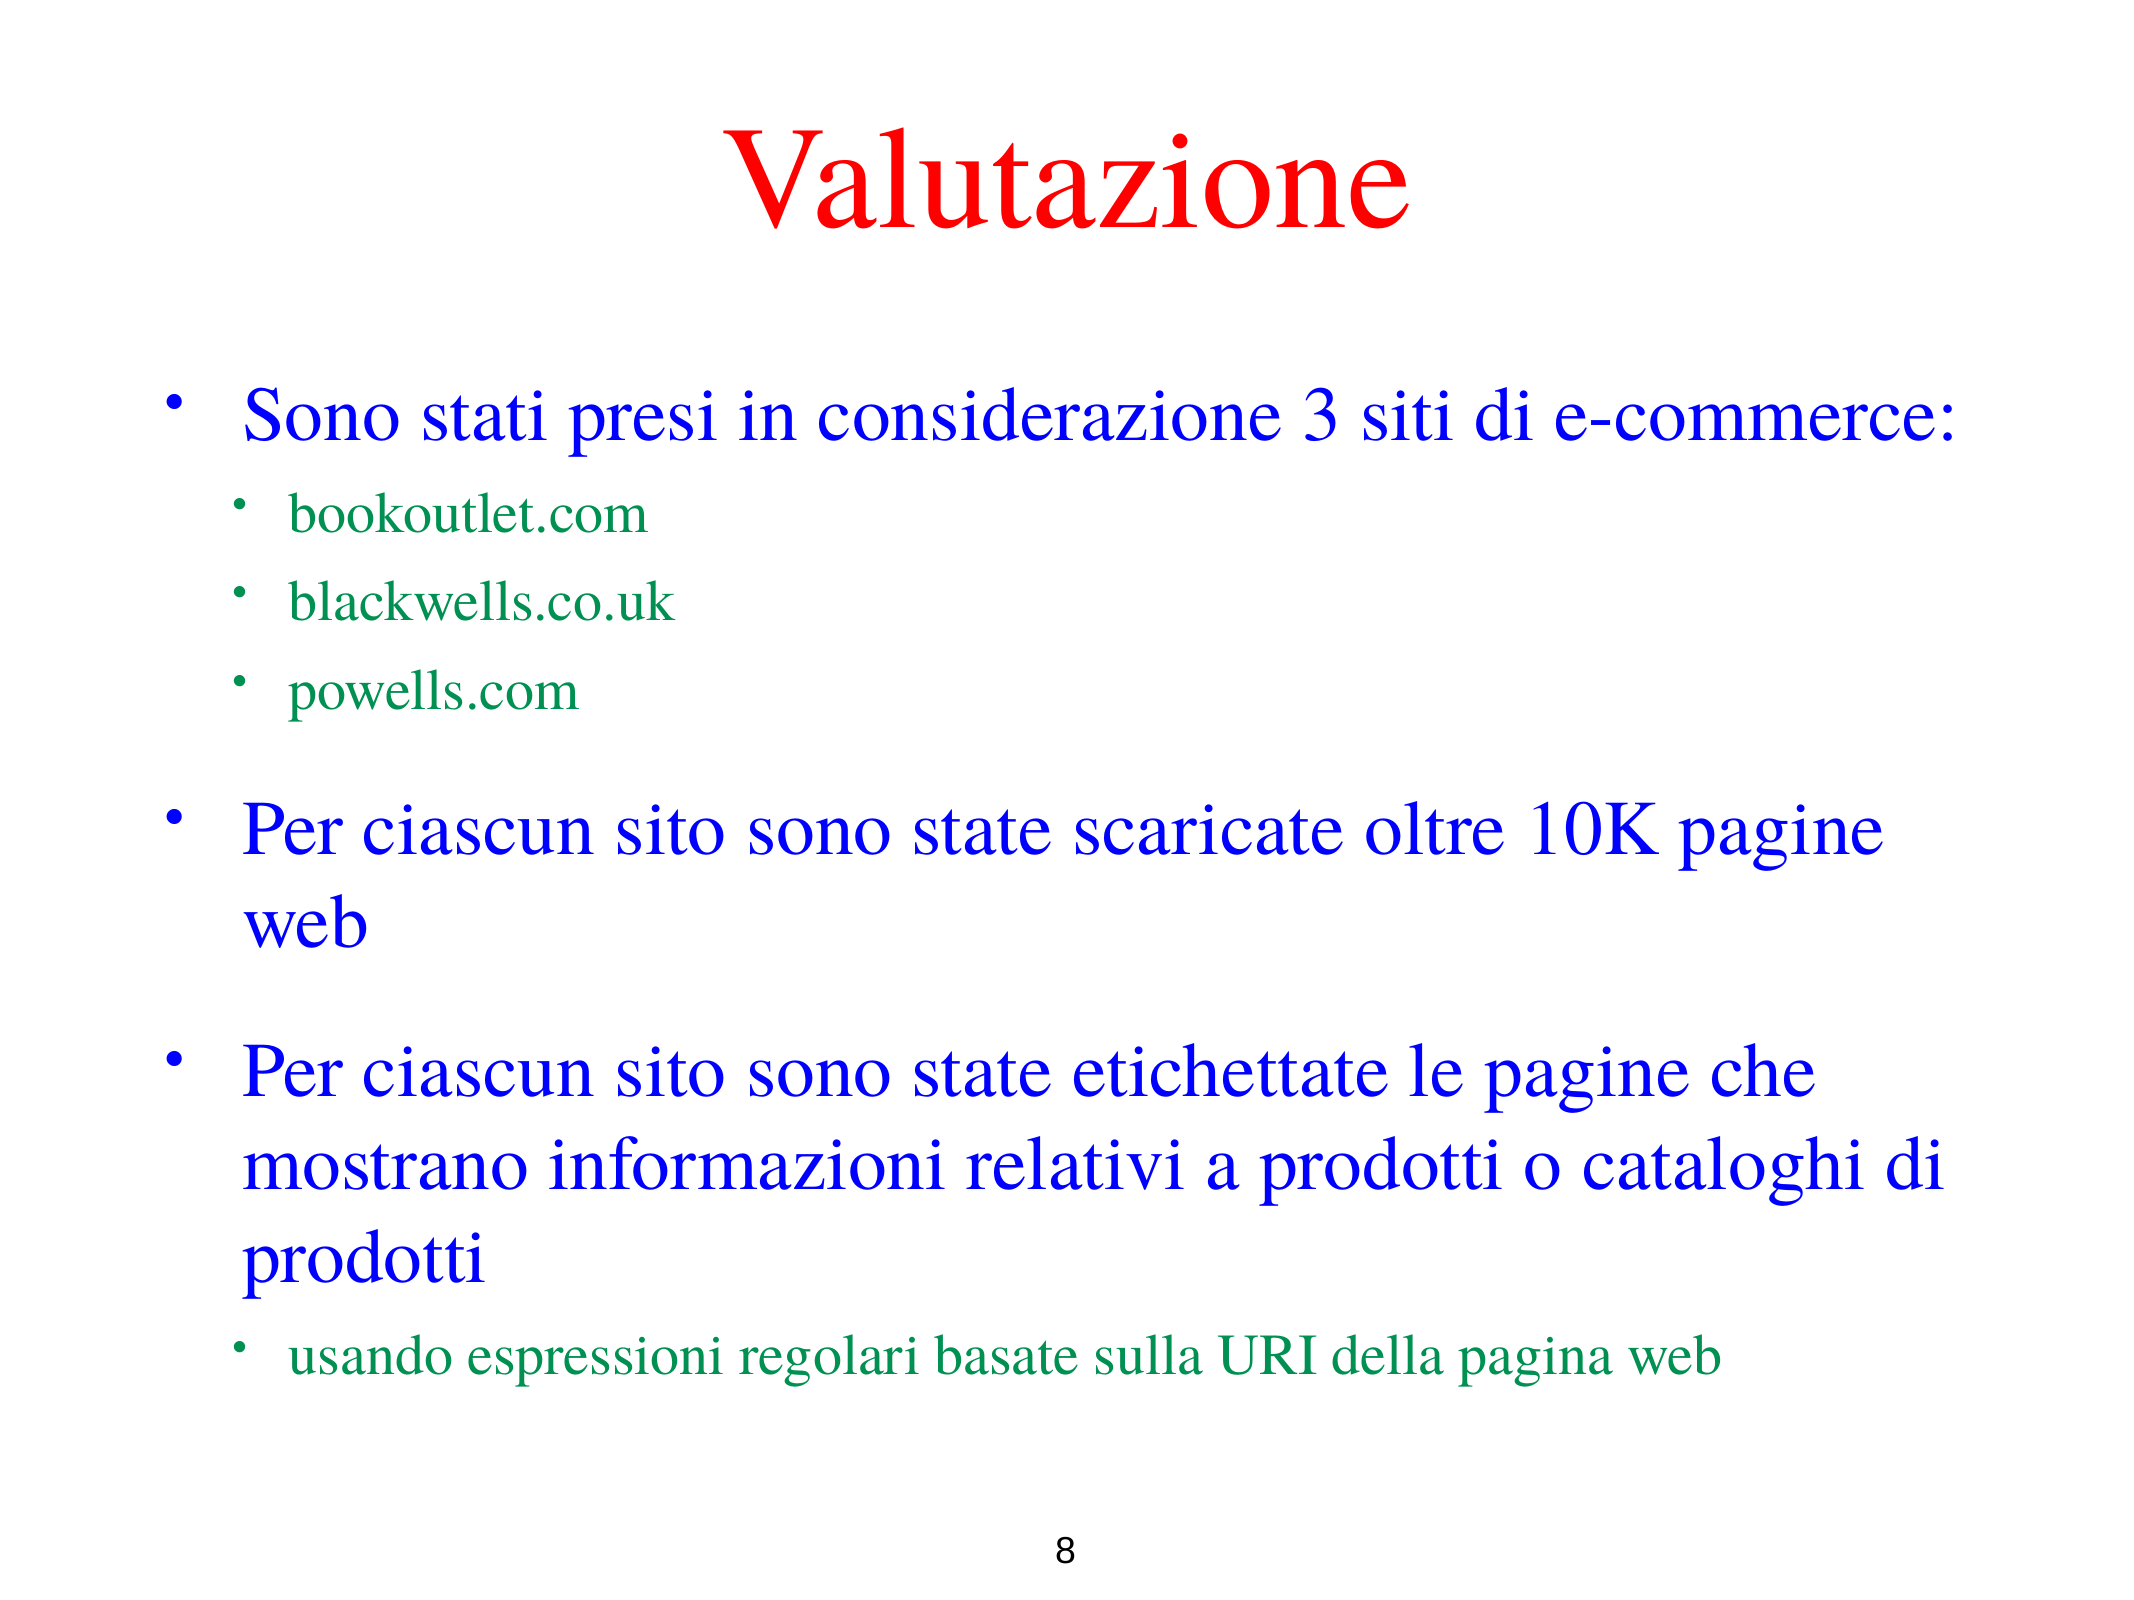

# Valutazione
Sono stati presi in considerazione 3 siti di e-commerce:
bookoutlet.com
blackwells.co.uk
powells.com
Per ciascun sito sono state scaricate oltre 10K pagine web
Per ciascun sito sono state etichettate le pagine che mostrano informazioni relativi a prodotti o cataloghi di prodotti
usando espressioni regolari basate sulla URI della pagina web
8